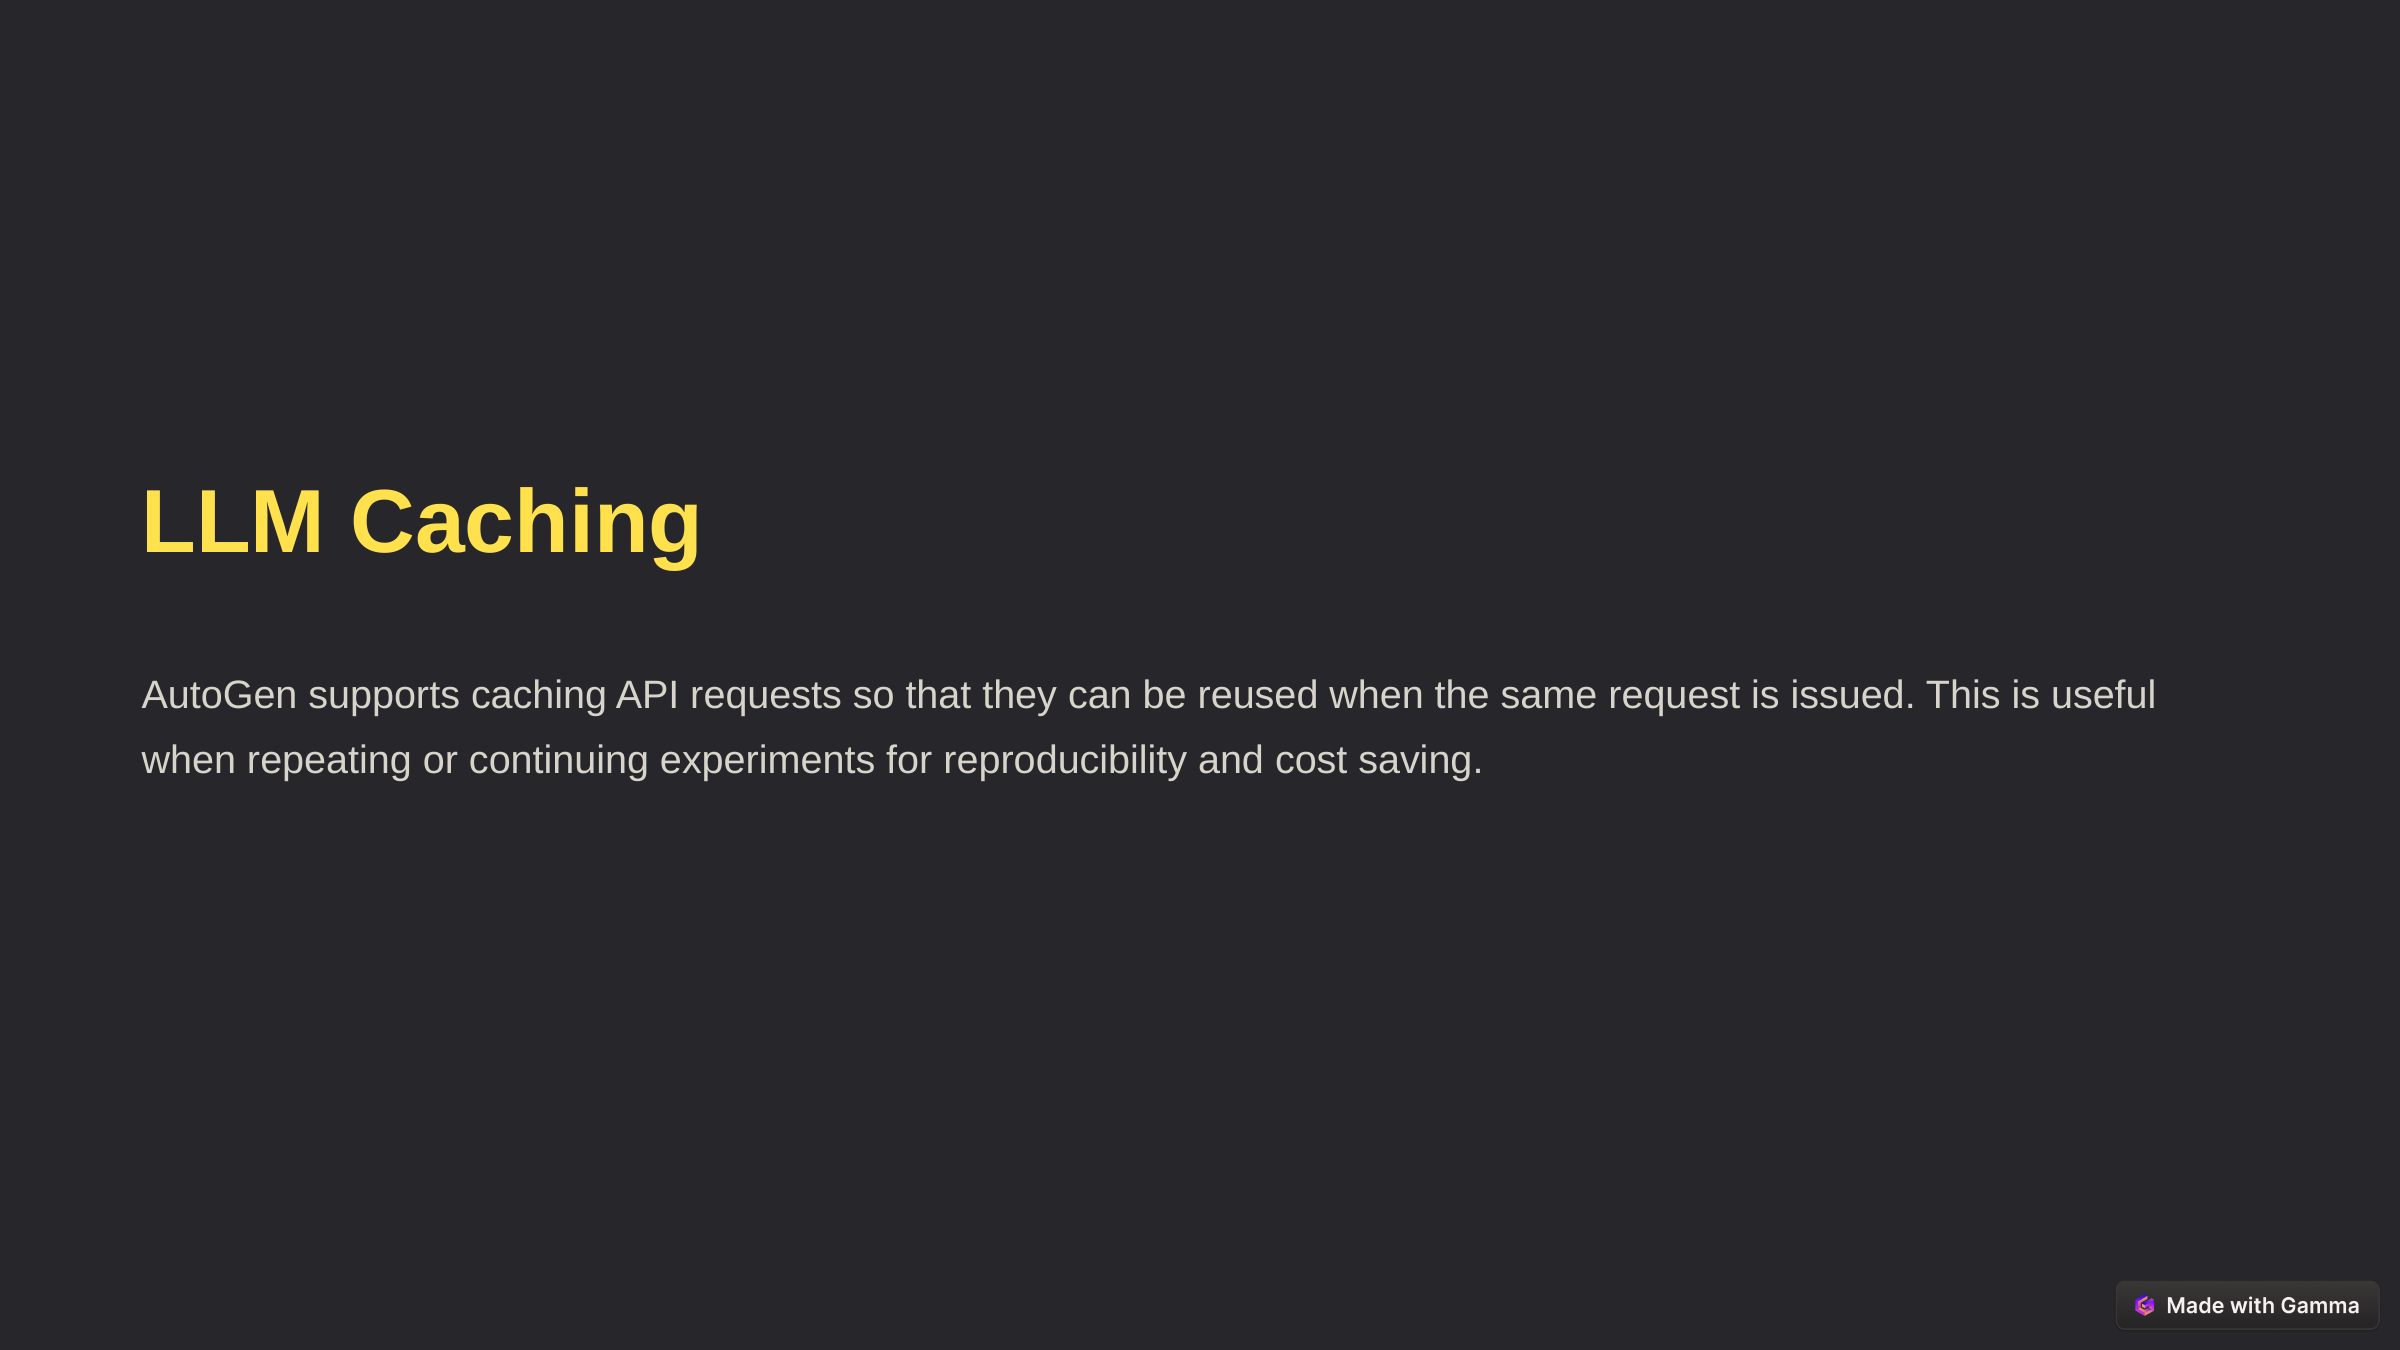

LLM Caching
AutoGen supports caching API requests so that they can be reused when the same request is issued. This is useful when repeating or continuing experiments for reproducibility and cost saving.